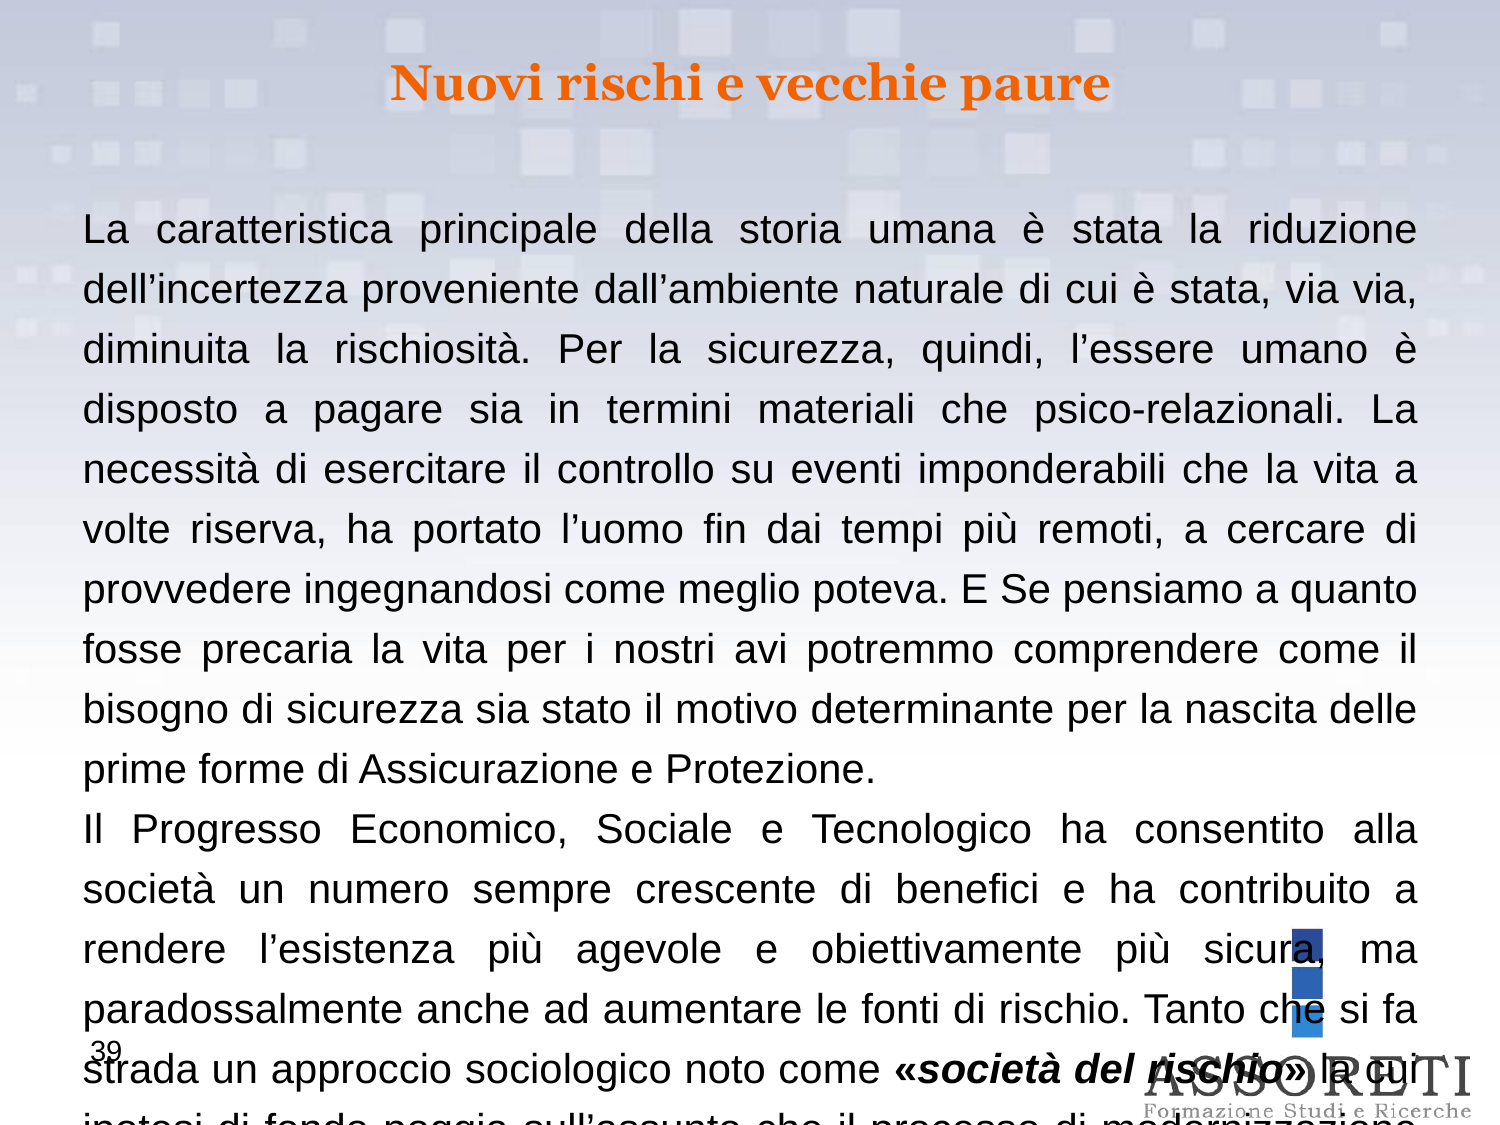

Nuovi rischi e vecchie paure
La caratteristica principale della storia umana è stata la riduzione dell’incertezza proveniente dall’ambiente naturale di cui è stata, via via, diminuita la rischiosità. Per la sicurezza, quindi, l’essere umano è disposto a pagare sia in termini materiali che psico-relazionali. La necessità di esercitare il controllo su eventi imponderabili che la vita a volte riserva, ha portato l’uomo fin dai tempi più remoti, a cercare di provvedere ingegnandosi come meglio poteva. E Se pensiamo a quanto fosse precaria la vita per i nostri avi potremmo comprendere come il bisogno di sicurezza sia stato il motivo determinante per la nascita delle prime forme di Assicurazione e Protezione.
Il Progresso Economico, Sociale e Tecnologico ha consentito alla società un numero sempre crescente di benefici e ha contribuito a rendere l’esistenza più agevole e obiettivamente più sicura, ma paradossalmente anche ad aumentare le fonti di rischio. Tanto che si fa strada un approccio sociologico noto come «società del rischio» la cui ipotesi di fondo poggia sull’assunto che il processo di modernizzazione sia accompagnato da un crescente proliferare di rischi.
39